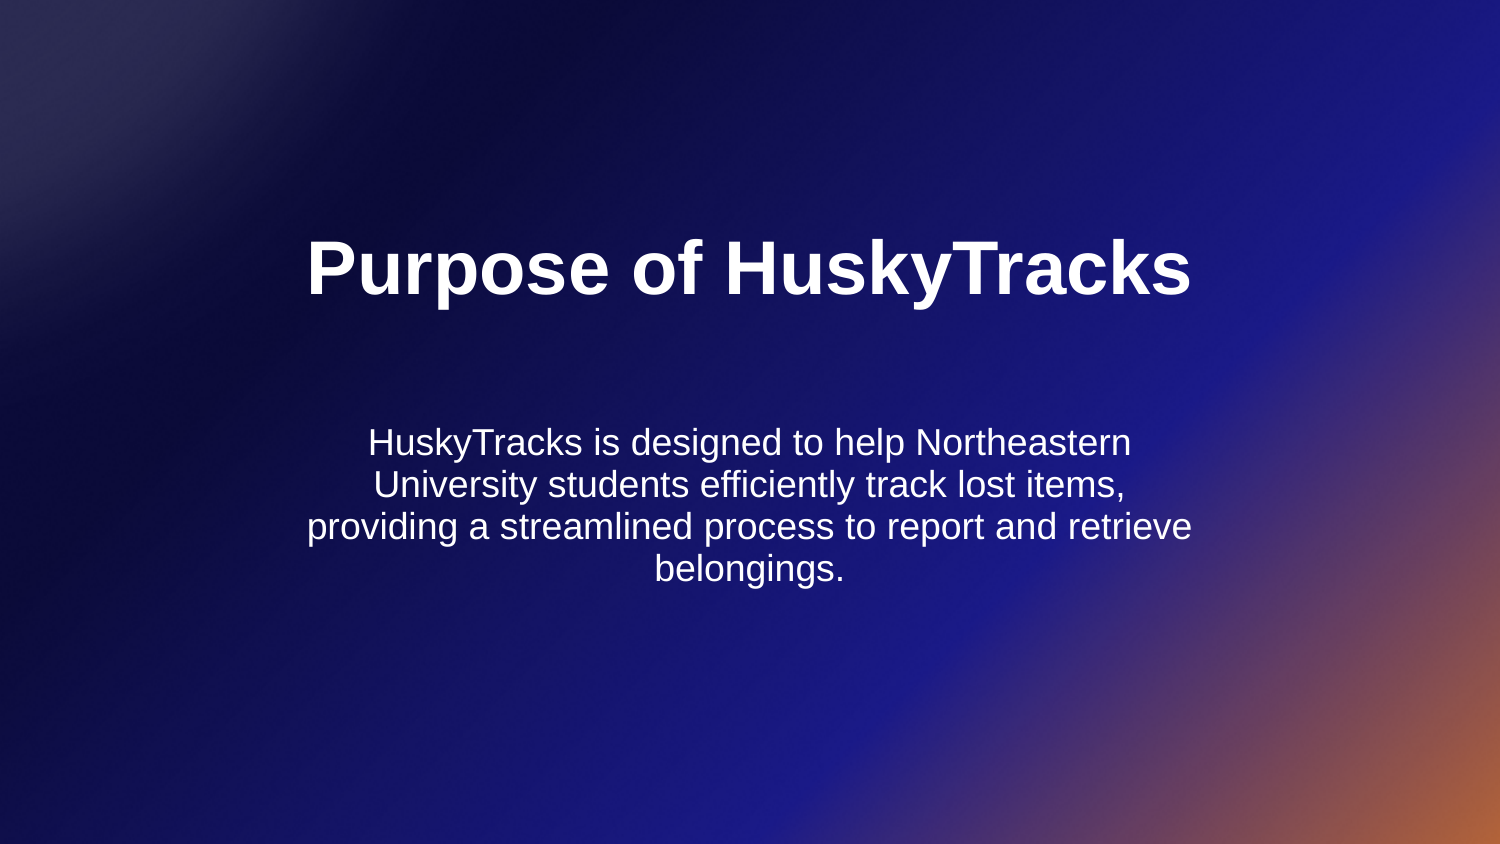

# Purpose of HuskyTracks
HuskyTracks is designed to help Northeastern University students efficiently track lost items, providing a streamlined process to report and retrieve belongings.